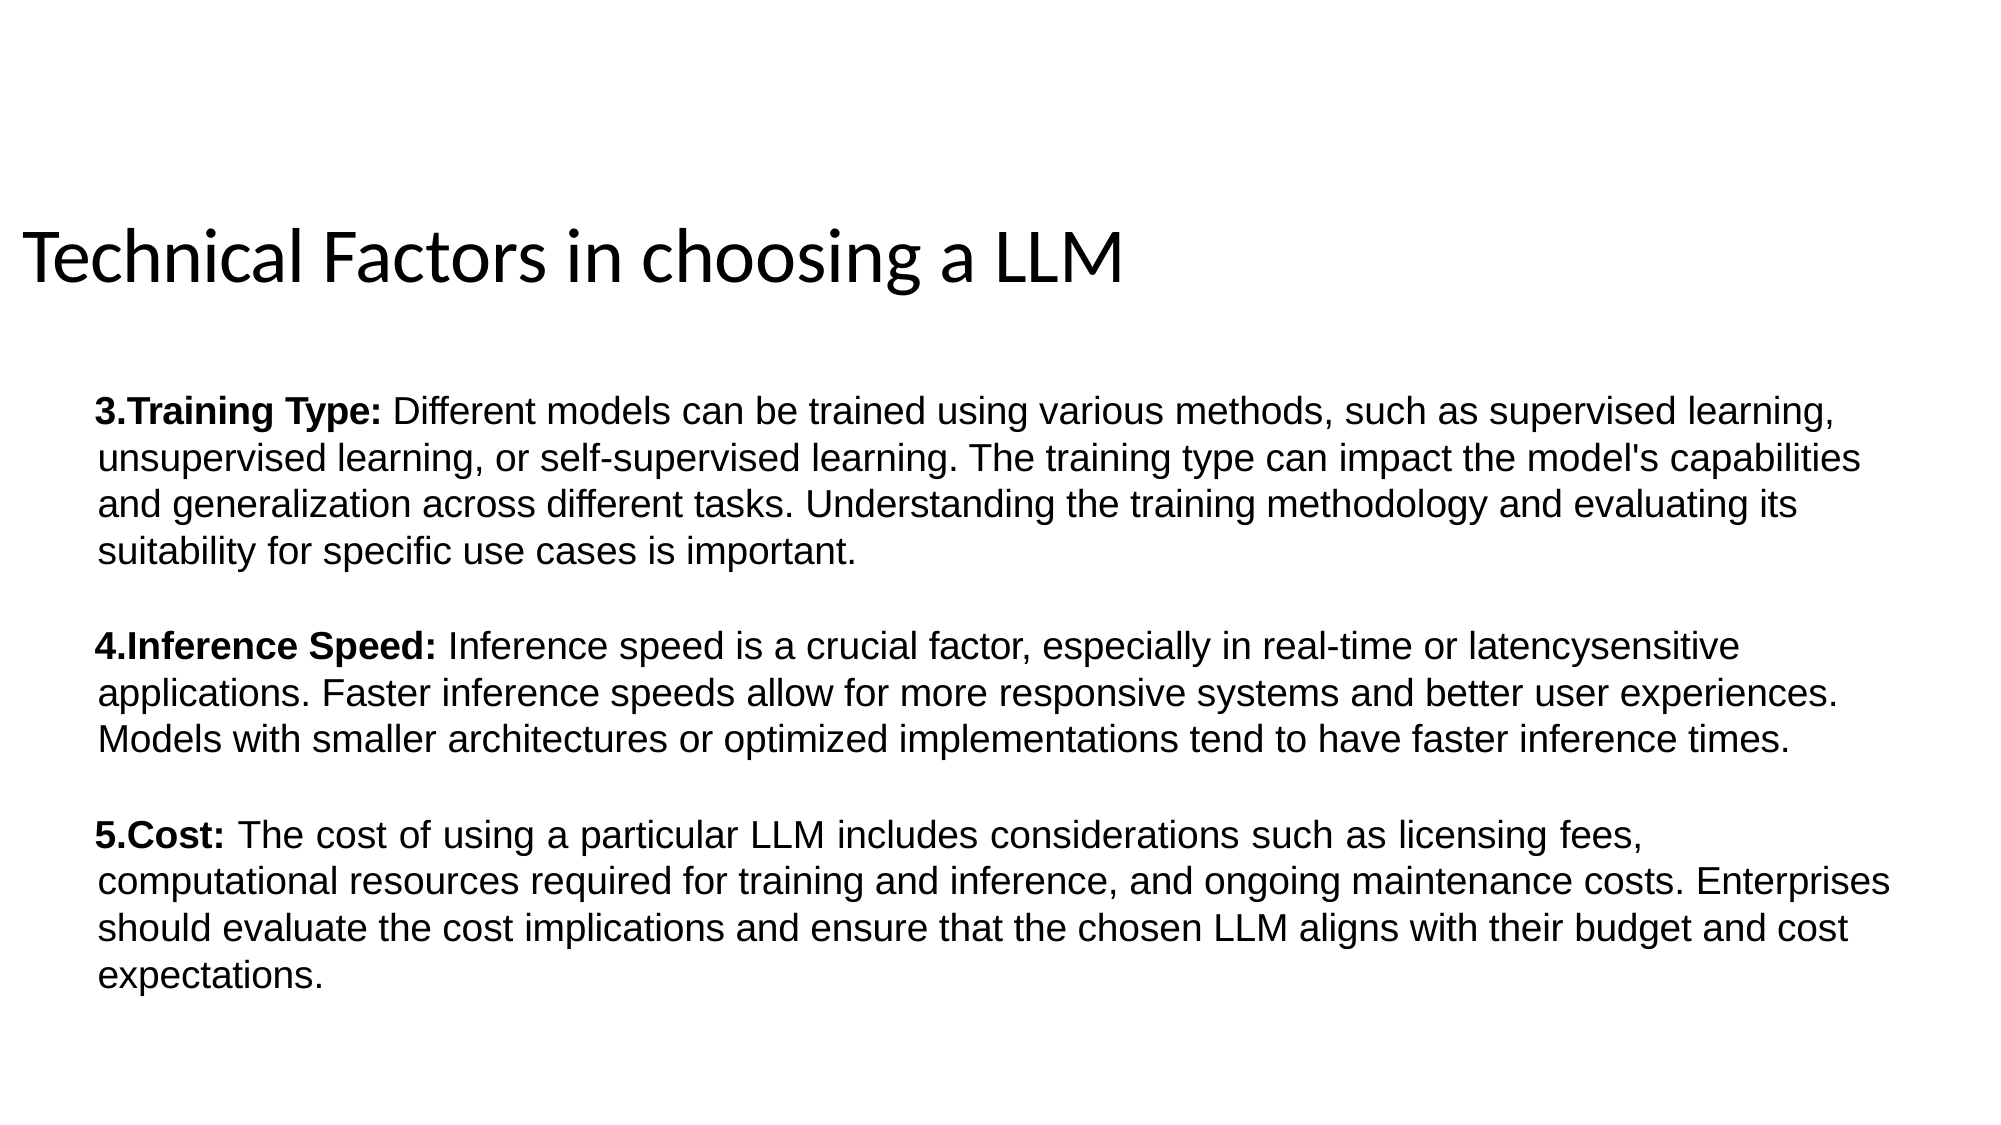

# Technical Factors in choosing a LLM
Training Type: Different models can be trained using various methods, such as supervised learning,  unsupervised learning, or self-supervised learning. The training type can impact the model's capabilities  and generalization across different tasks. Understanding the training methodology and evaluating its  suitability for specific use cases is important.

Inference Speed: Inference speed is a crucial factor, especially in real-time or latencysensitive  applications. Faster inference speeds allow for more responsive systems and better user experiences.  Models with smaller architectures or optimized implementations tend to have faster inference times.

Cost: The cost of using a particular LLM includes considerations such as licensing fees,  computational resources required for training and inference, and ongoing maintenance costs. Enterprises  should evaluate the cost implications and ensure that the chosen LLM aligns with their budget and cost  expectations.
47